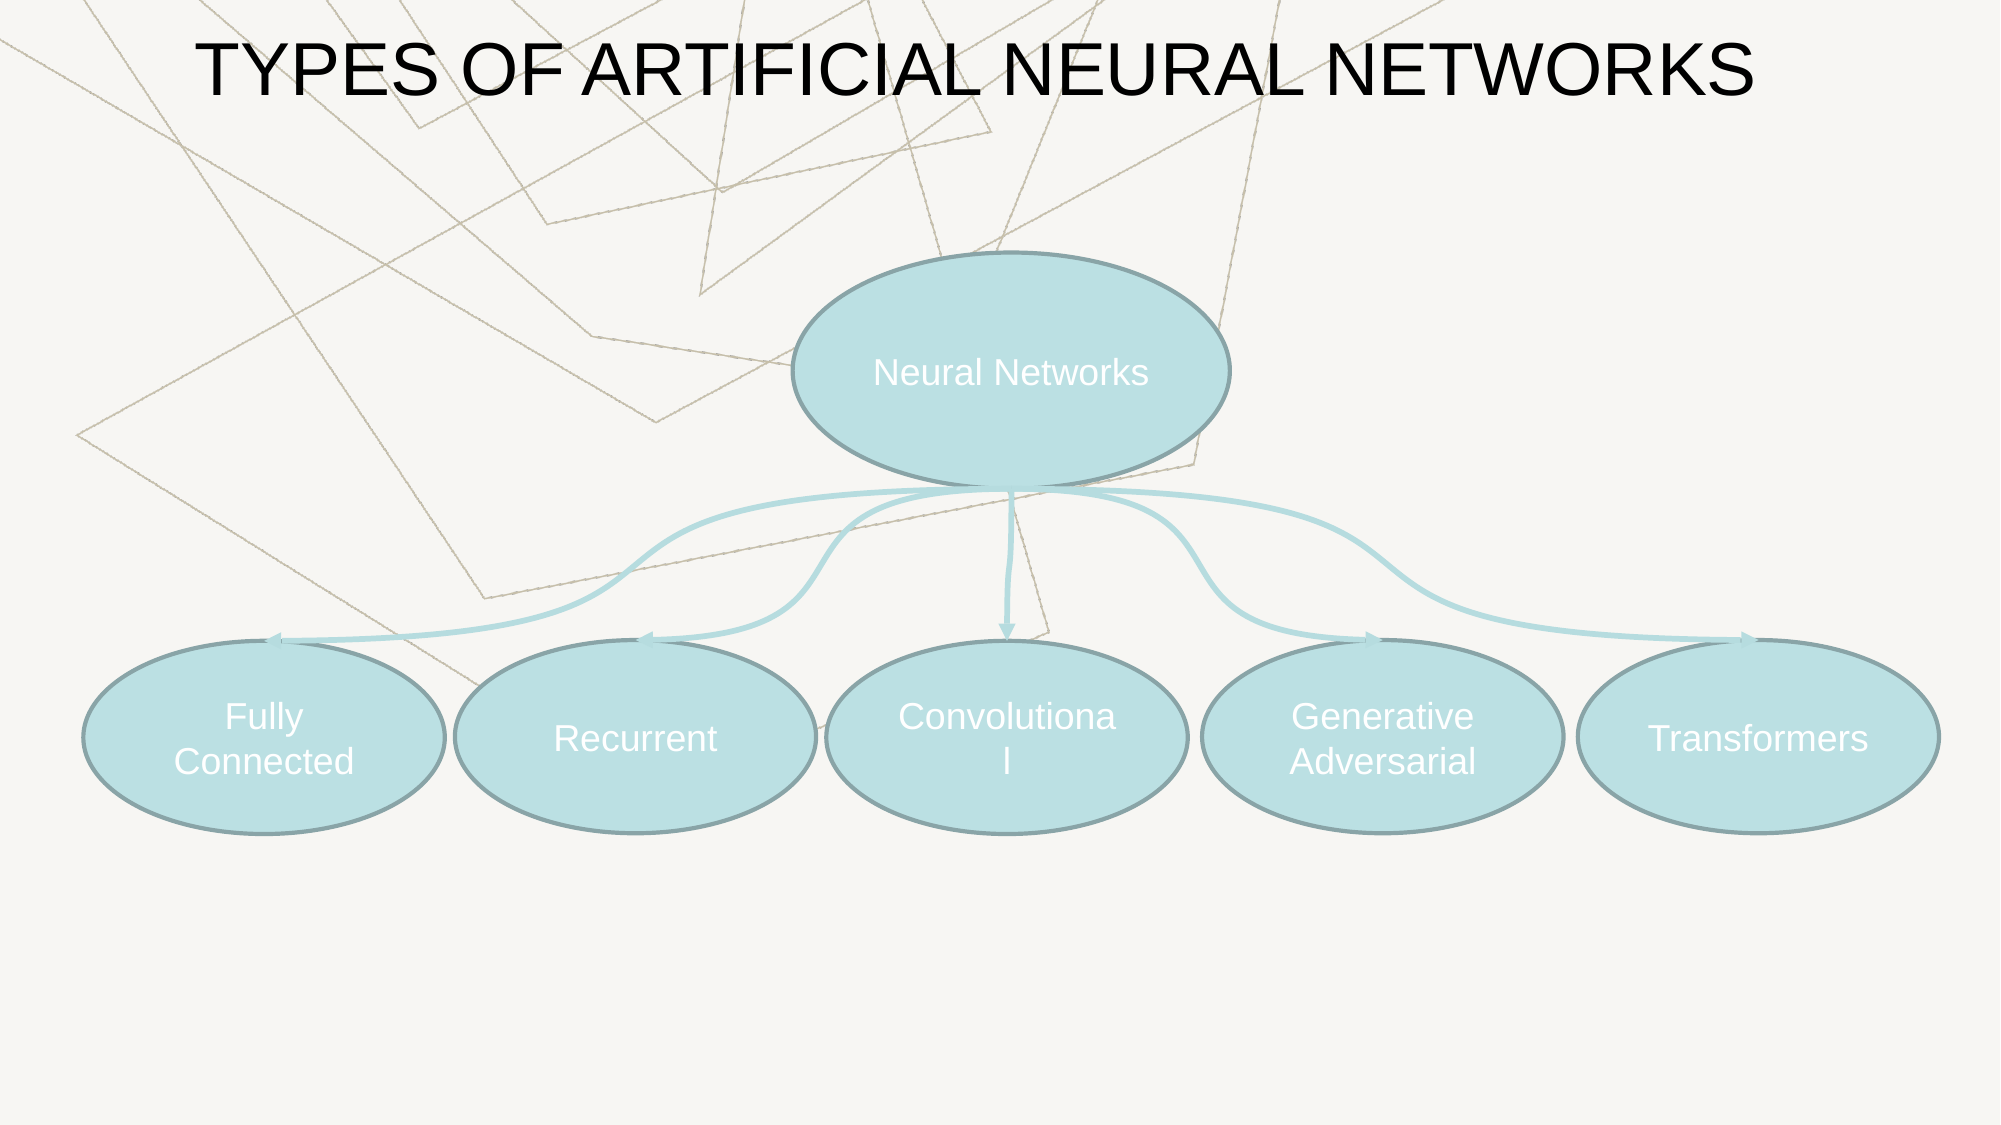

Types of Artificial neural networks
Neural Networks
Recurrent
Generative Adversarial
Transformers
Fully Connected
Convolutional